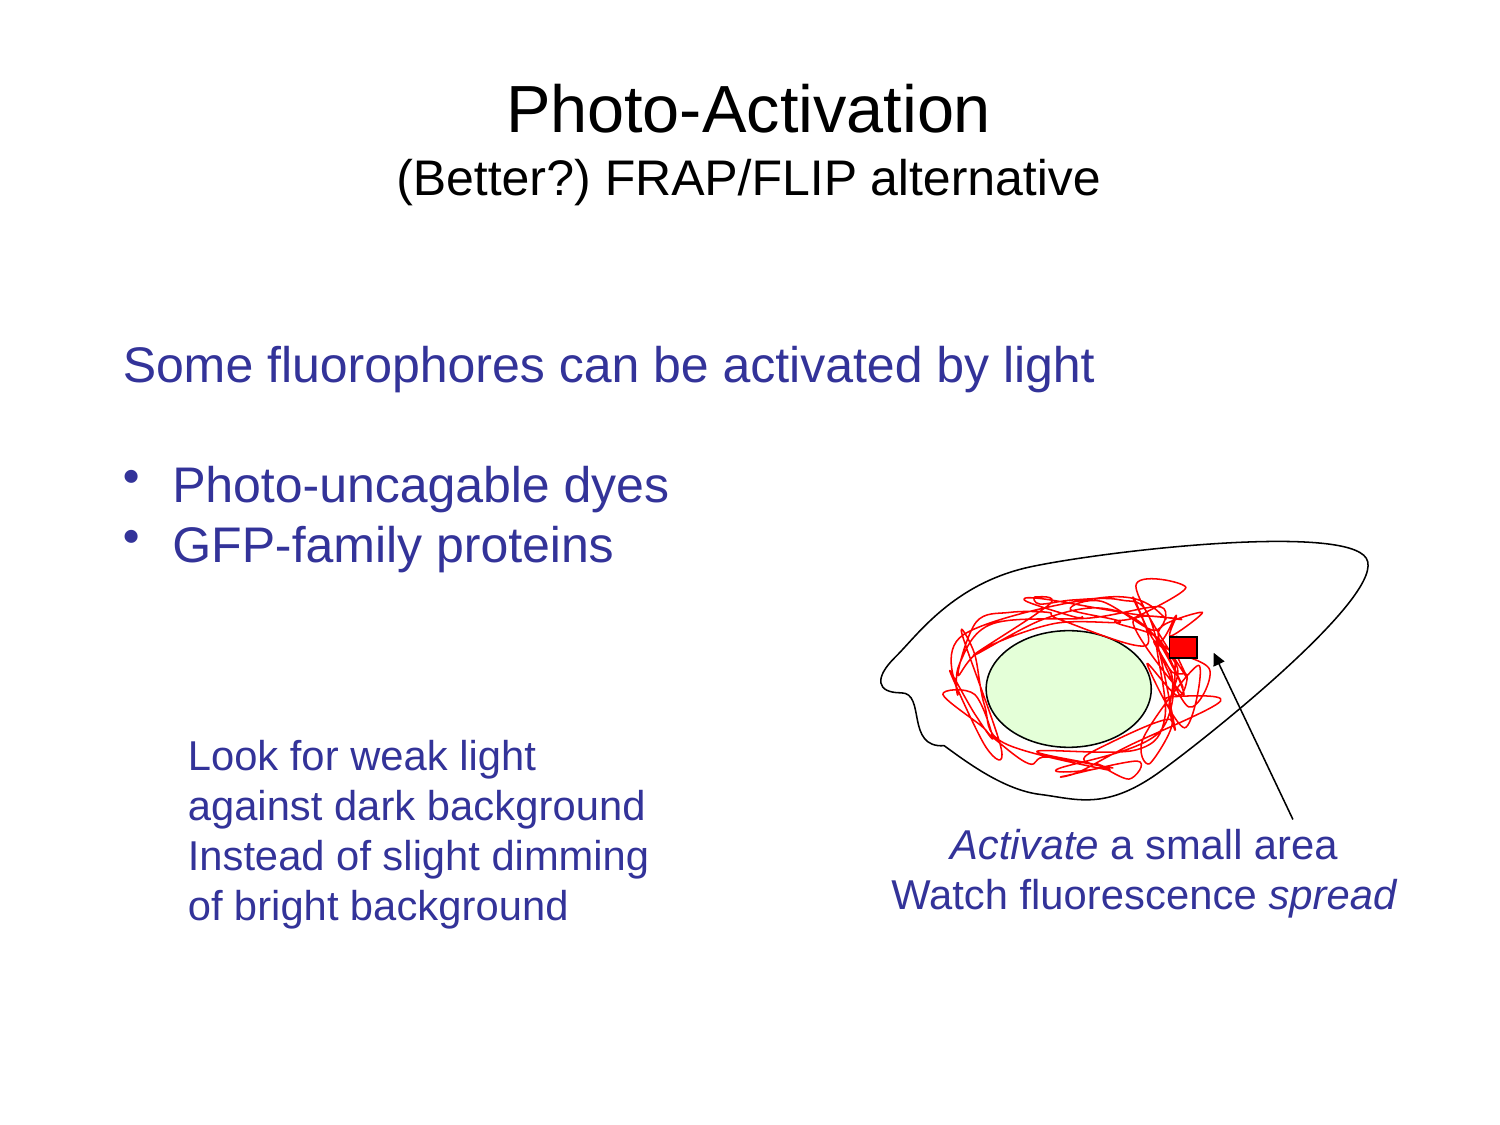

# Photo-Activation (Better?) FRAP/FLIP alternative
Some fluorophores can be activated by light

 Photo-uncagable dyes
 GFP-family proteins

Look for weak light
against dark background
Instead of slight dimming
of bright background
Activate a small area
Watch fluorescence spread